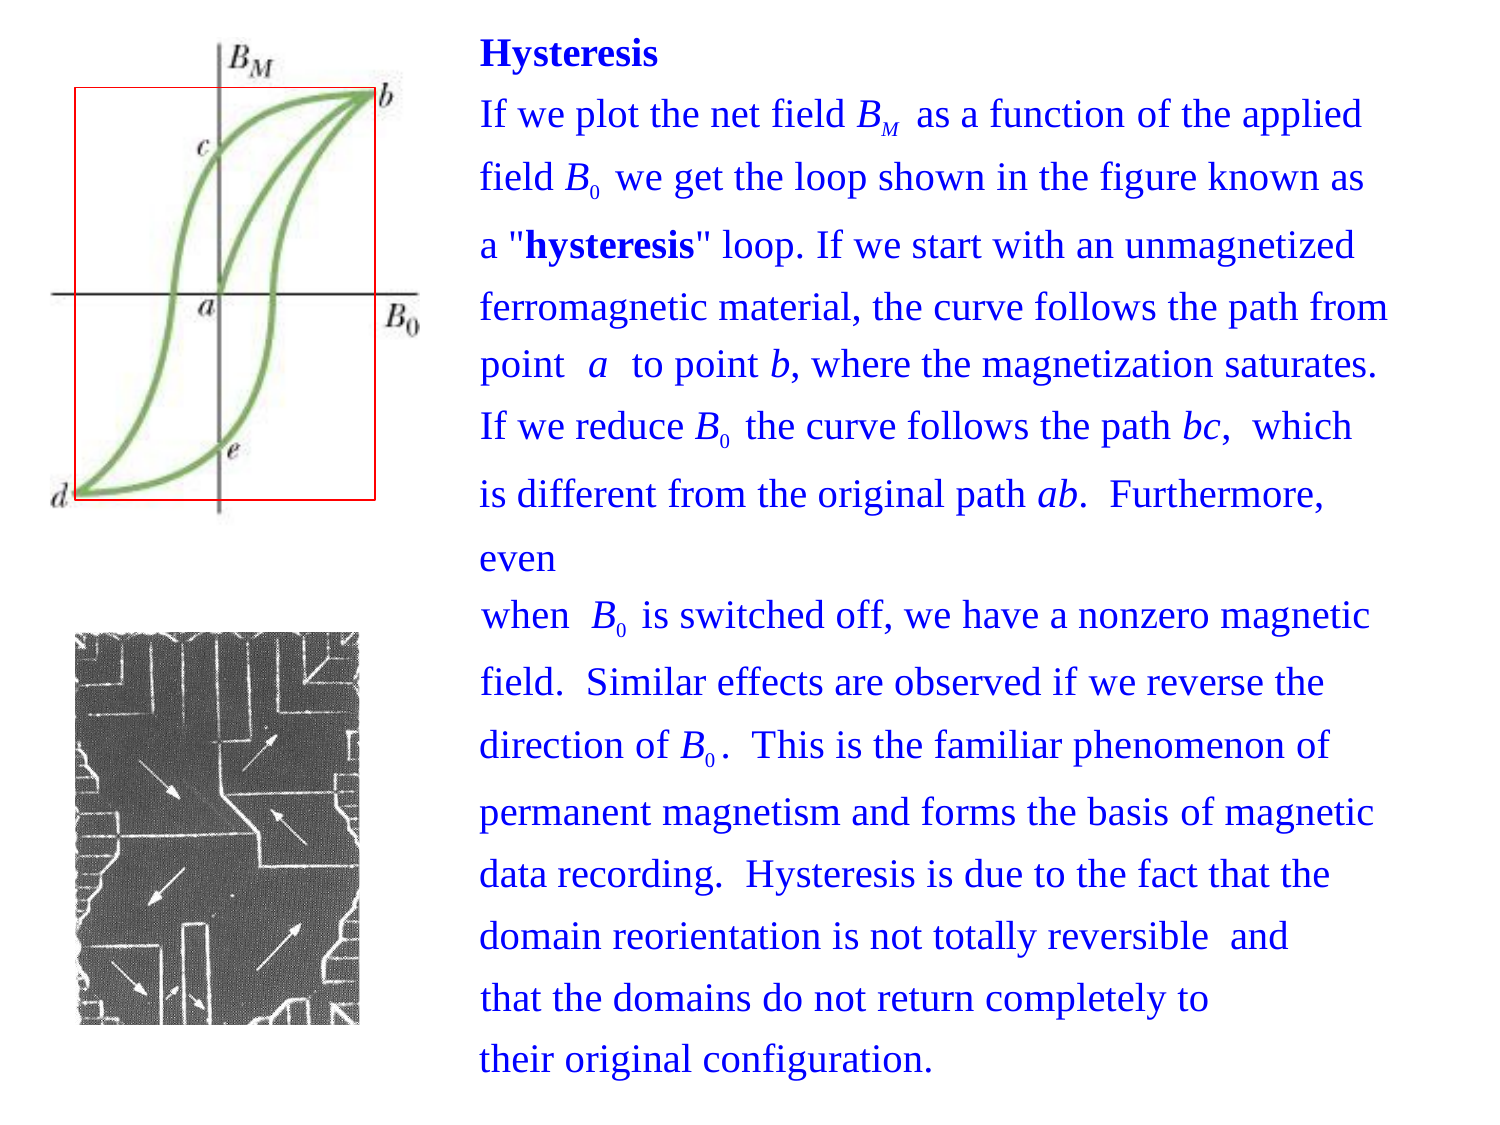

Hysteresis
If we plot the net field BM   as a function of the applied field B0   we get the loop shown in the figure known as
a "hysteresis" loop. If we start with an unmagnetized ferromagnetic material, the curve follows the path from
point	a	to point b, where the magnetization saturates.
If we reduce B0   the curve follows the path bc,  which is different from the original path ab.  Furthermore, even
when  B0   is switched off, we have a nonzero magnetic
field.  Similar effects are observed if we reverse the direction of B0 .  This is the familiar phenomenon of permanent magnetism and forms the basis of magnetic data recording.  Hysteresis is due to the fact that the domain reorientation is not totally reversible  and
that the domains do not return completely to their original configuration.